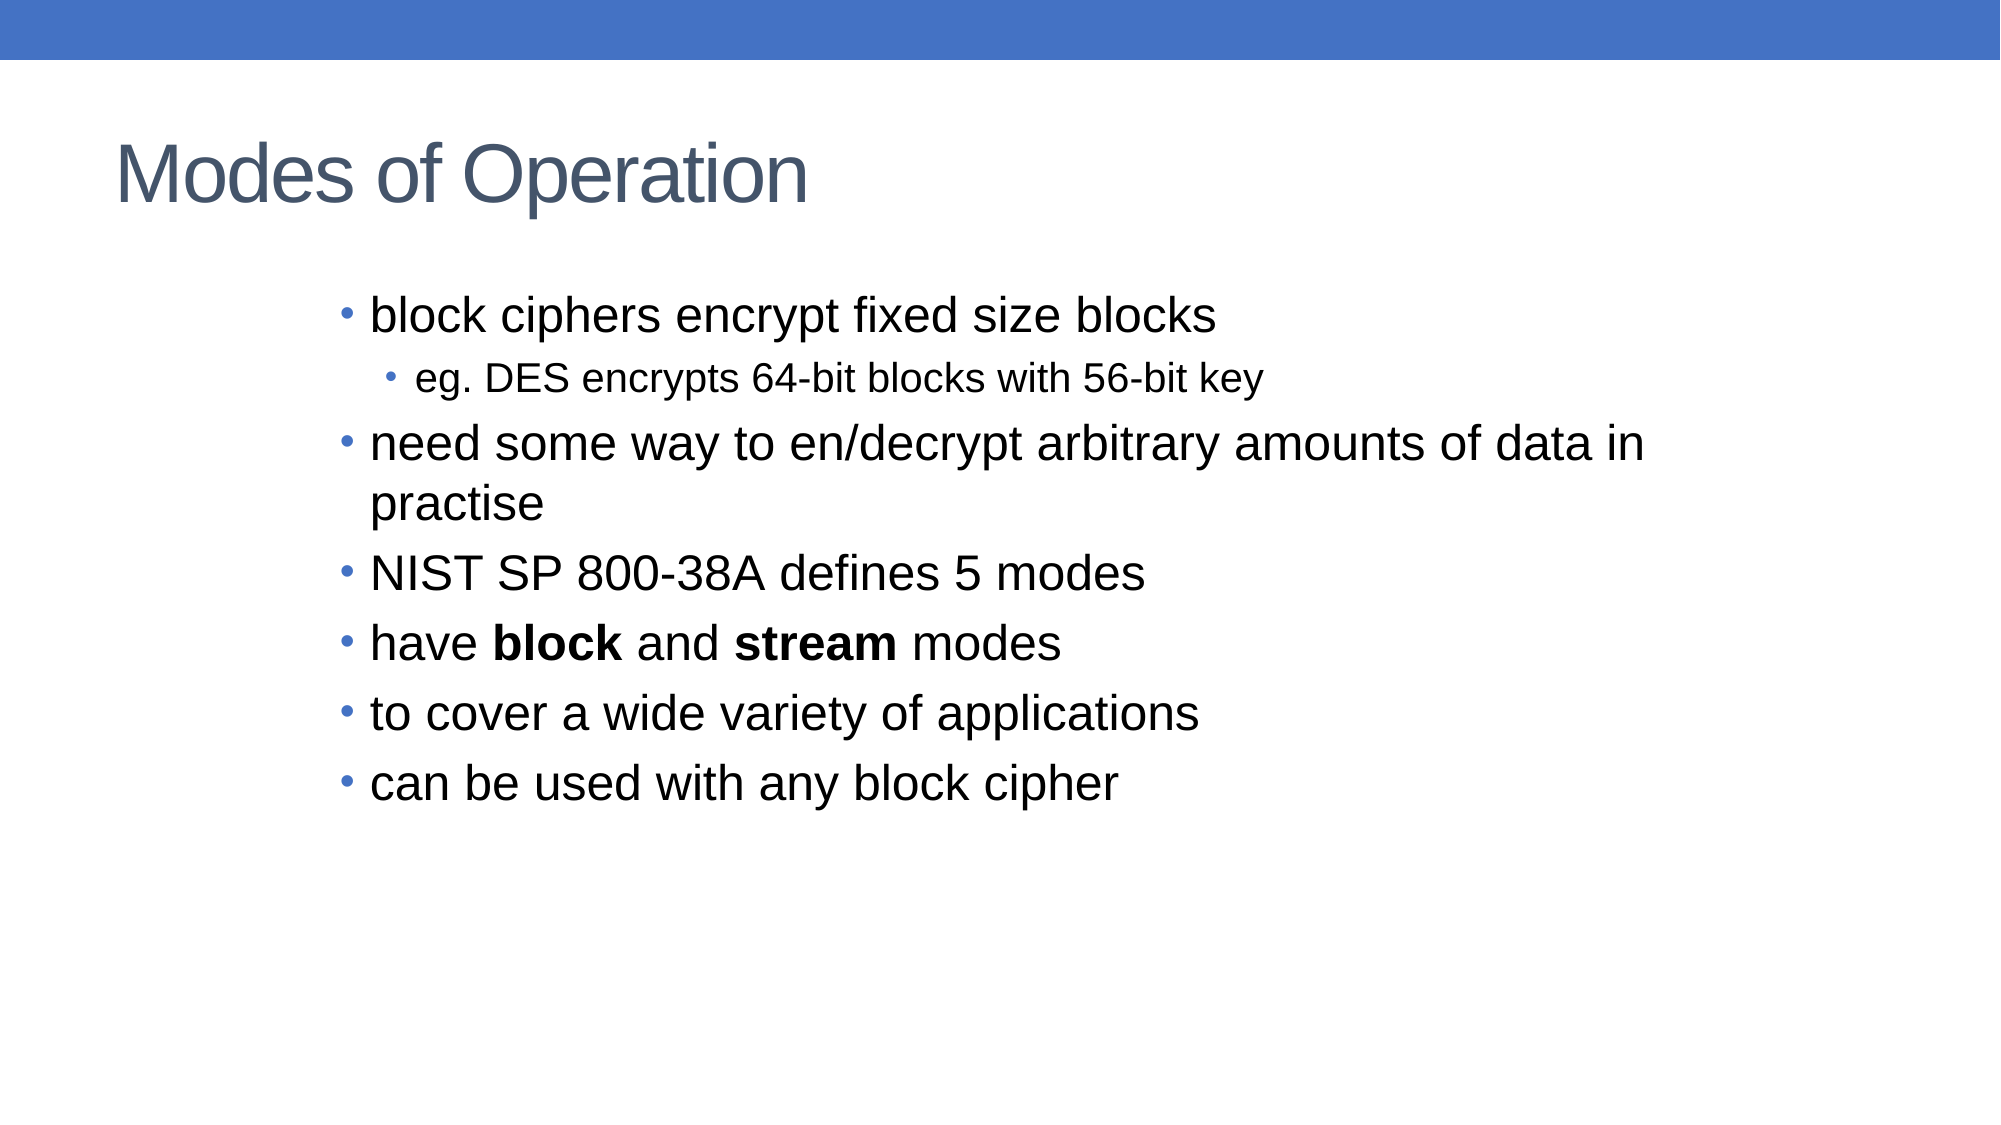

# Modes of Operation
block ciphers encrypt fixed size blocks
eg. DES encrypts 64-bit blocks with 56-bit key
need some way to en/decrypt arbitrary amounts of data in practise
NIST SP 800-38A defines 5 modes
have block and stream modes
to cover a wide variety of applications
can be used with any block cipher